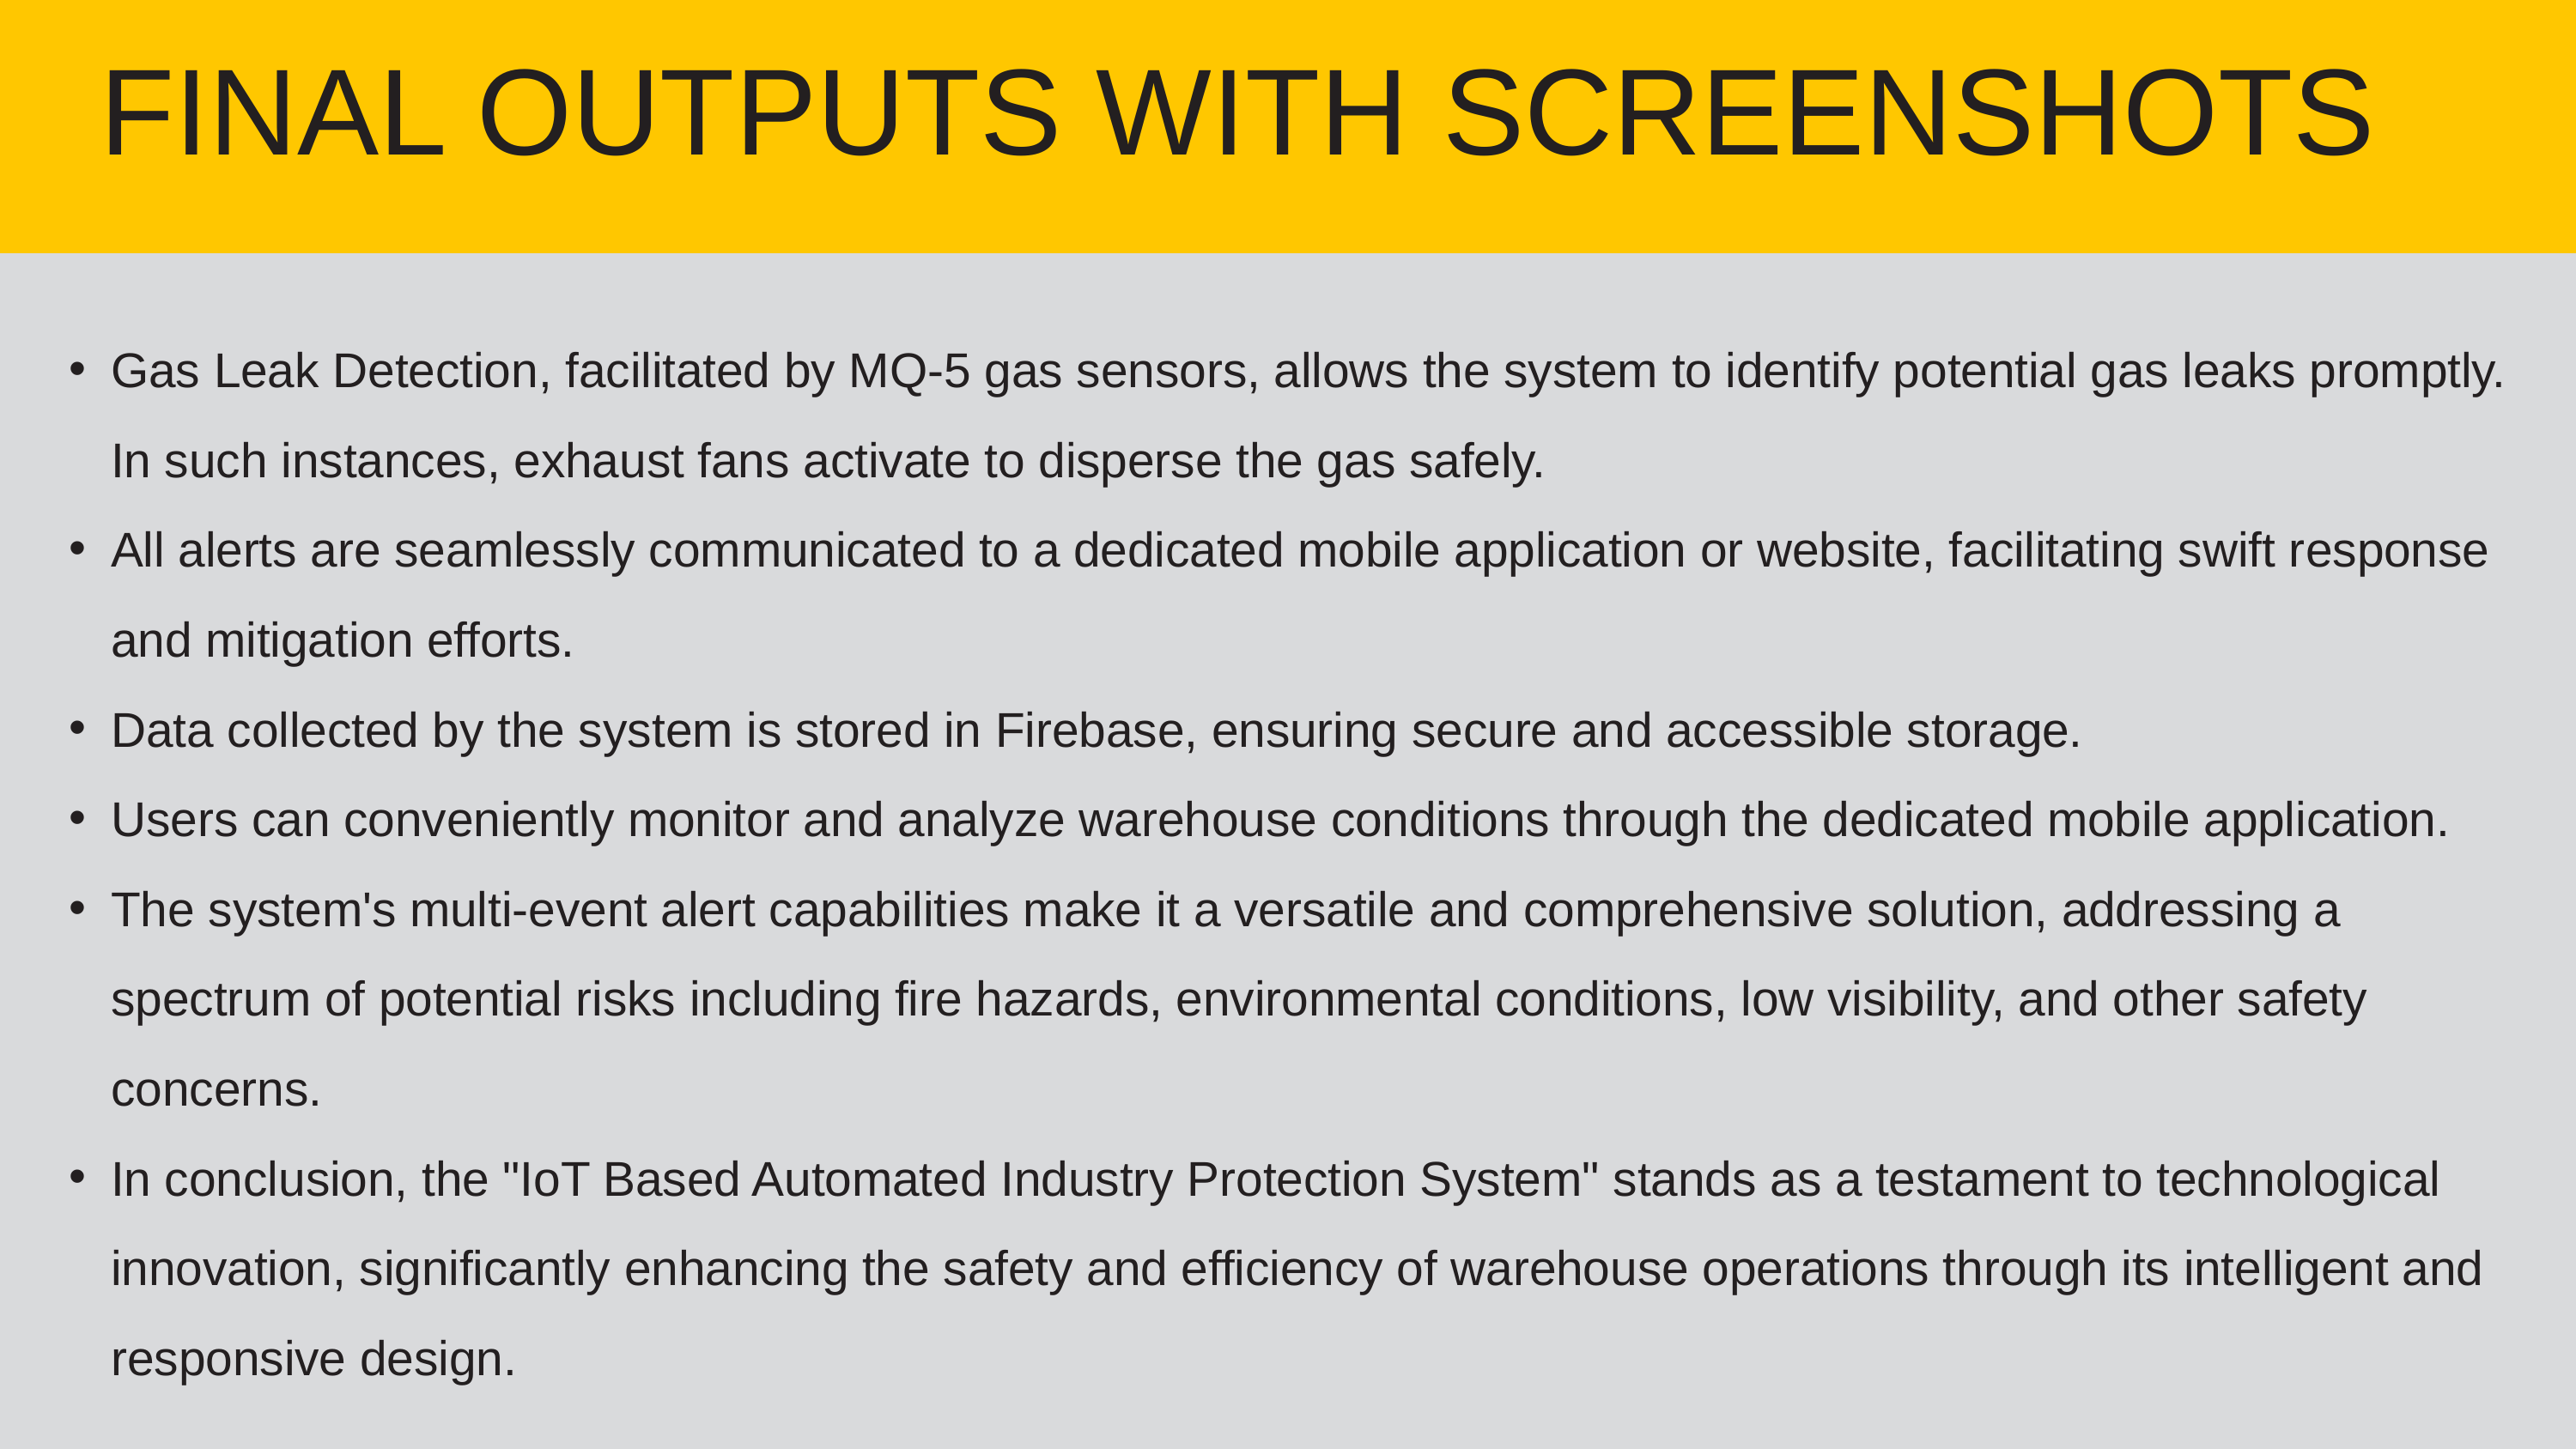

FINAL OUTPUTS WITH SCREENSHOTS
Gas Leak Detection, facilitated by MQ-5 gas sensors, allows the system to identify potential gas leaks promptly. In such instances, exhaust fans activate to disperse the gas safely.
All alerts are seamlessly communicated to a dedicated mobile application or website, facilitating swift response and mitigation efforts.
Data collected by the system is stored in Firebase, ensuring secure and accessible storage.
Users can conveniently monitor and analyze warehouse conditions through the dedicated mobile application.
The system's multi-event alert capabilities make it a versatile and comprehensive solution, addressing a spectrum of potential risks including fire hazards, environmental conditions, low visibility, and other safety concerns.
In conclusion, the "IoT Based Automated Industry Protection System" stands as a testament to technological innovation, significantly enhancing the safety and efficiency of warehouse operations through its intelligent and responsive design.